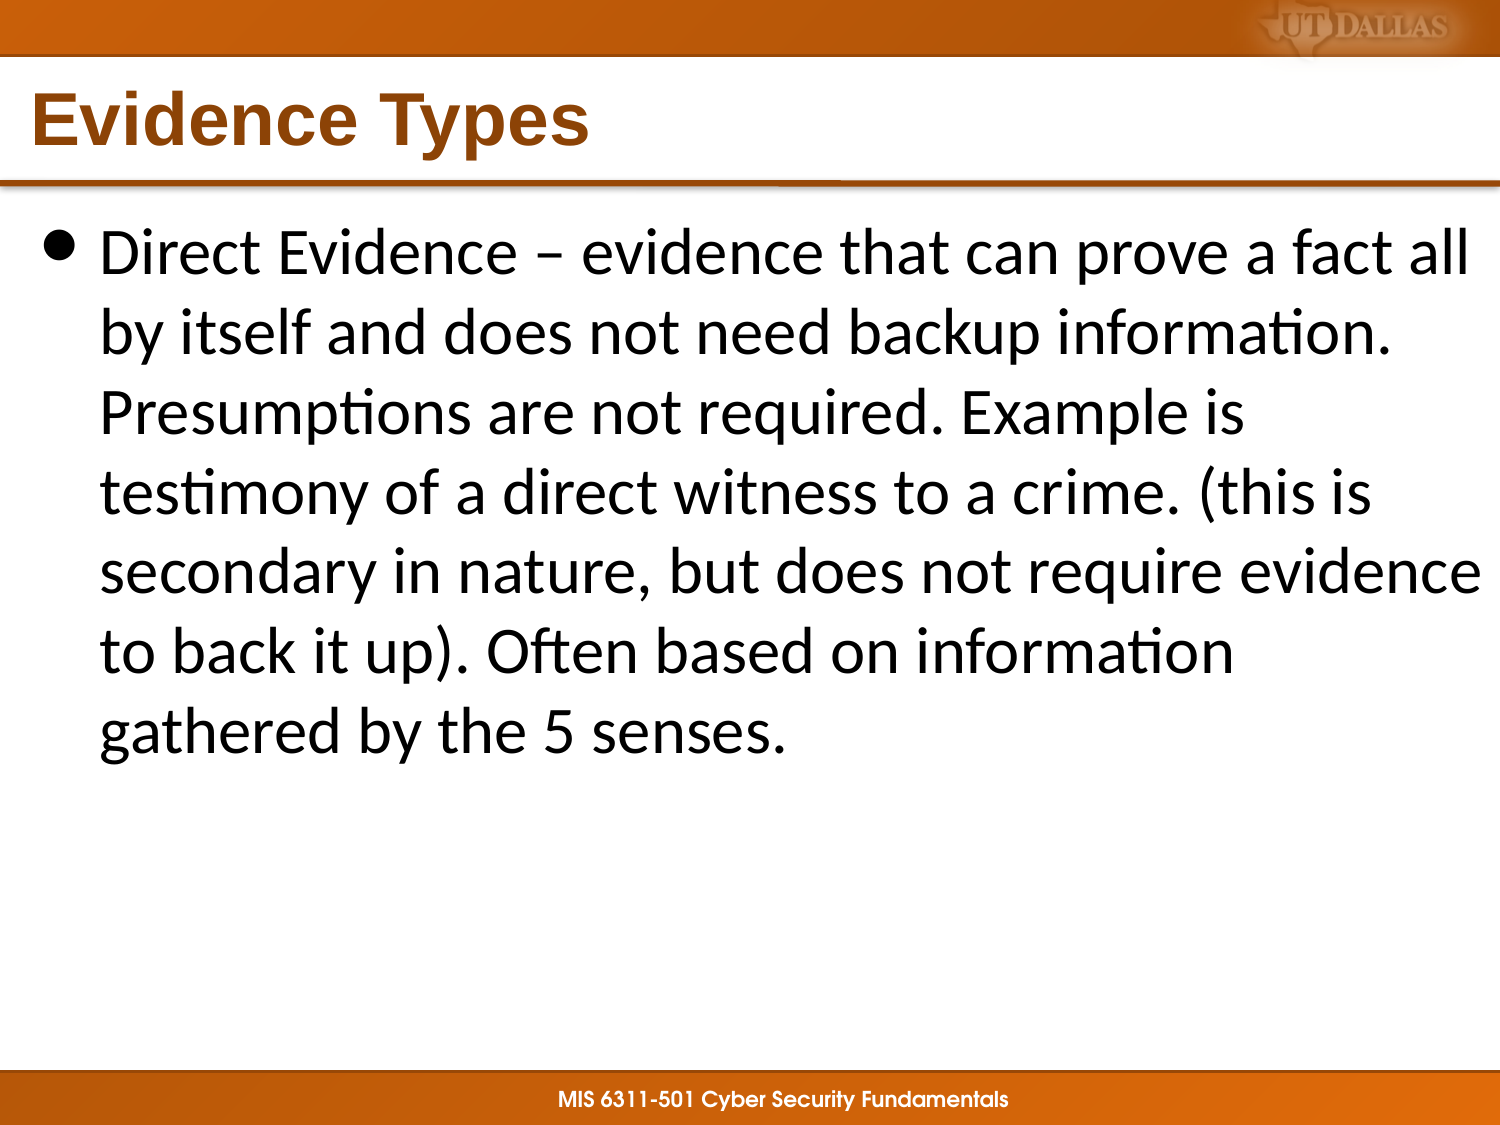

# Evidence Types
Direct Evidence – evidence that can prove a fact all by itself and does not need backup information. Presumptions are not required. Example is testimony of a direct witness to a crime. (this is secondary in nature, but does not require evidence to back it up). Often based on information gathered by the 5 senses.